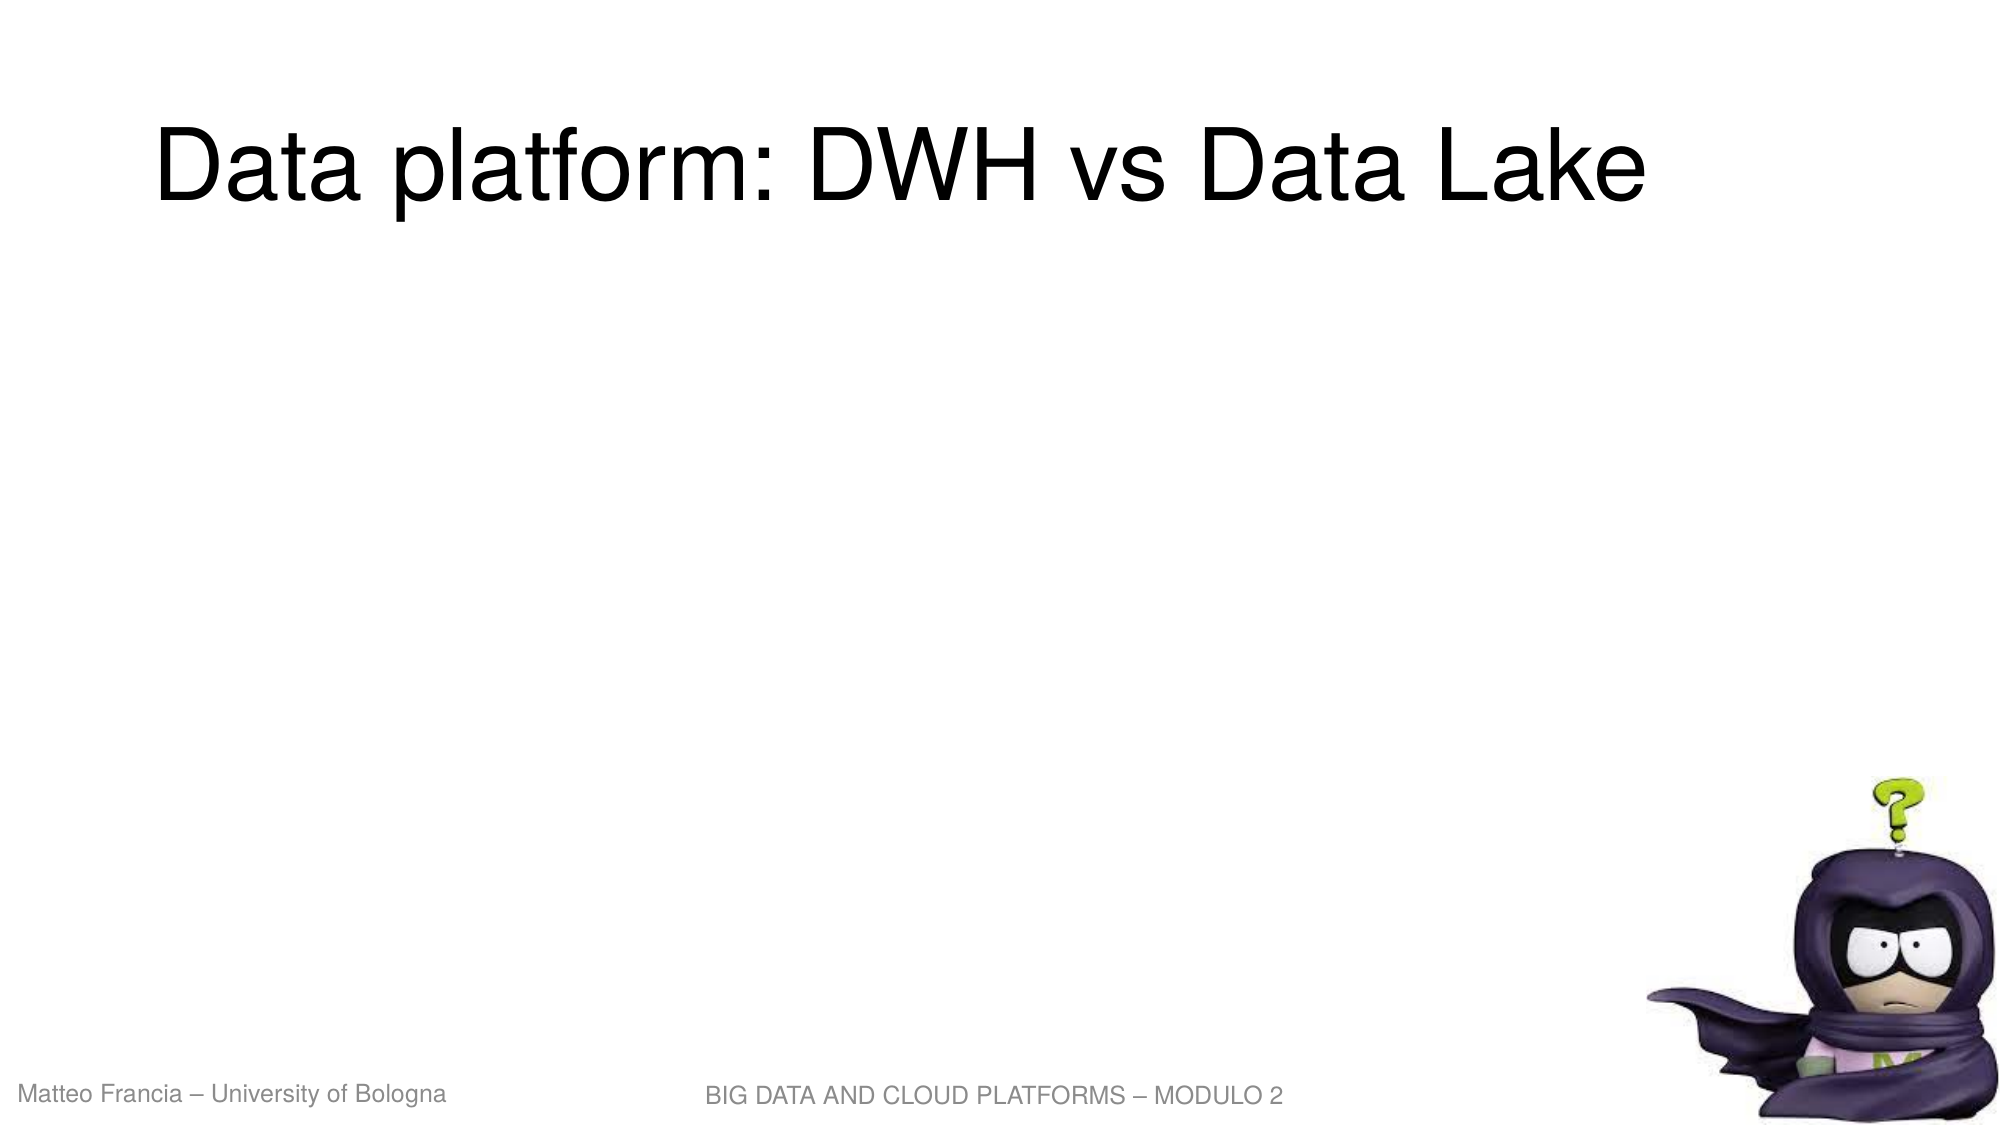

# Data platform: DWH vs Data Lake

23
Matteo Francia – University of Bologna